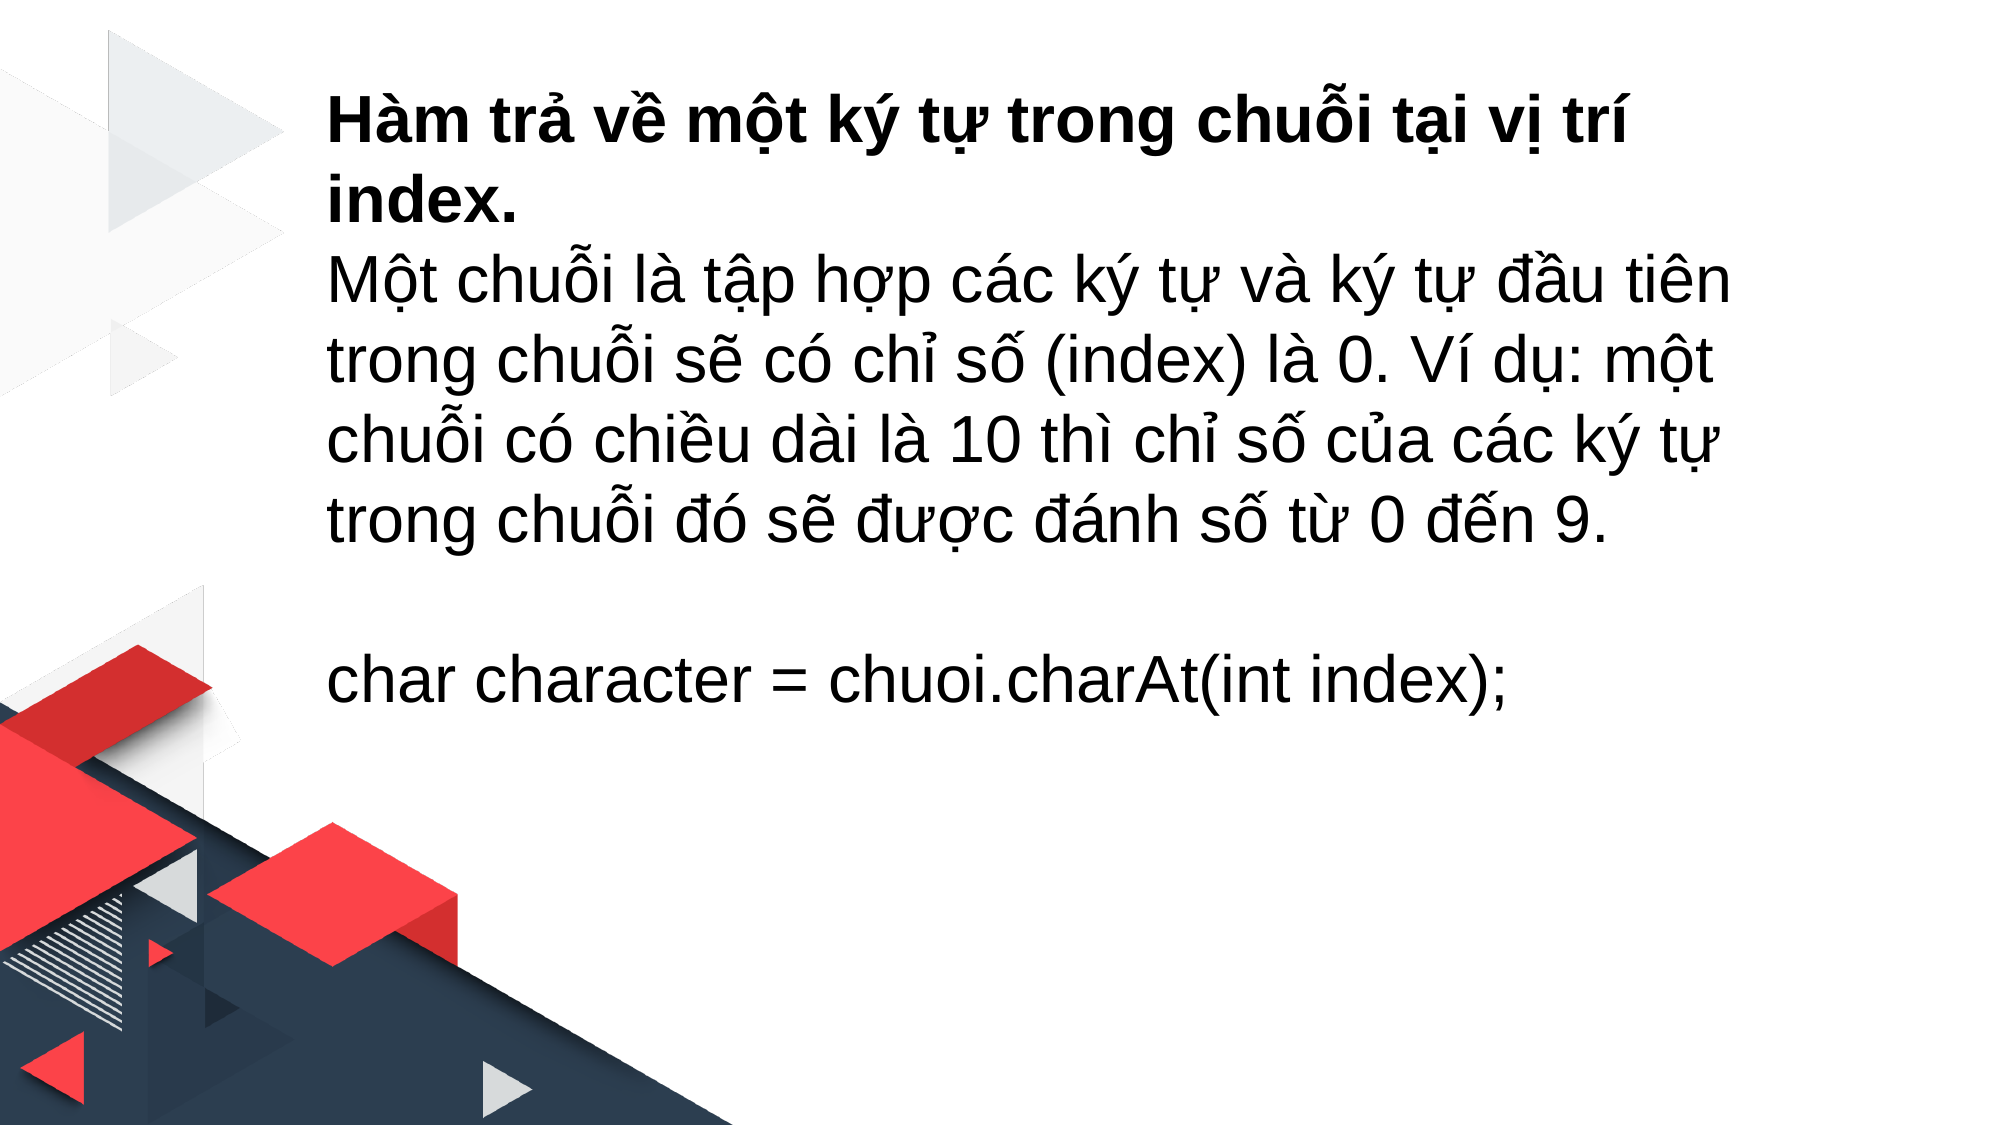

Hàm trả về một ký tự trong chuỗi tại vị trí index.
Một chuỗi là tập hợp các ký tự và ký tự đầu tiên trong chuỗi sẽ có chỉ số (index) là 0. Ví dụ: một chuỗi có chiều dài là 10 thì chỉ số của các ký tự trong chuỗi đó sẽ được đánh số từ 0 đến 9.

char character = chuoi.charAt(int index);